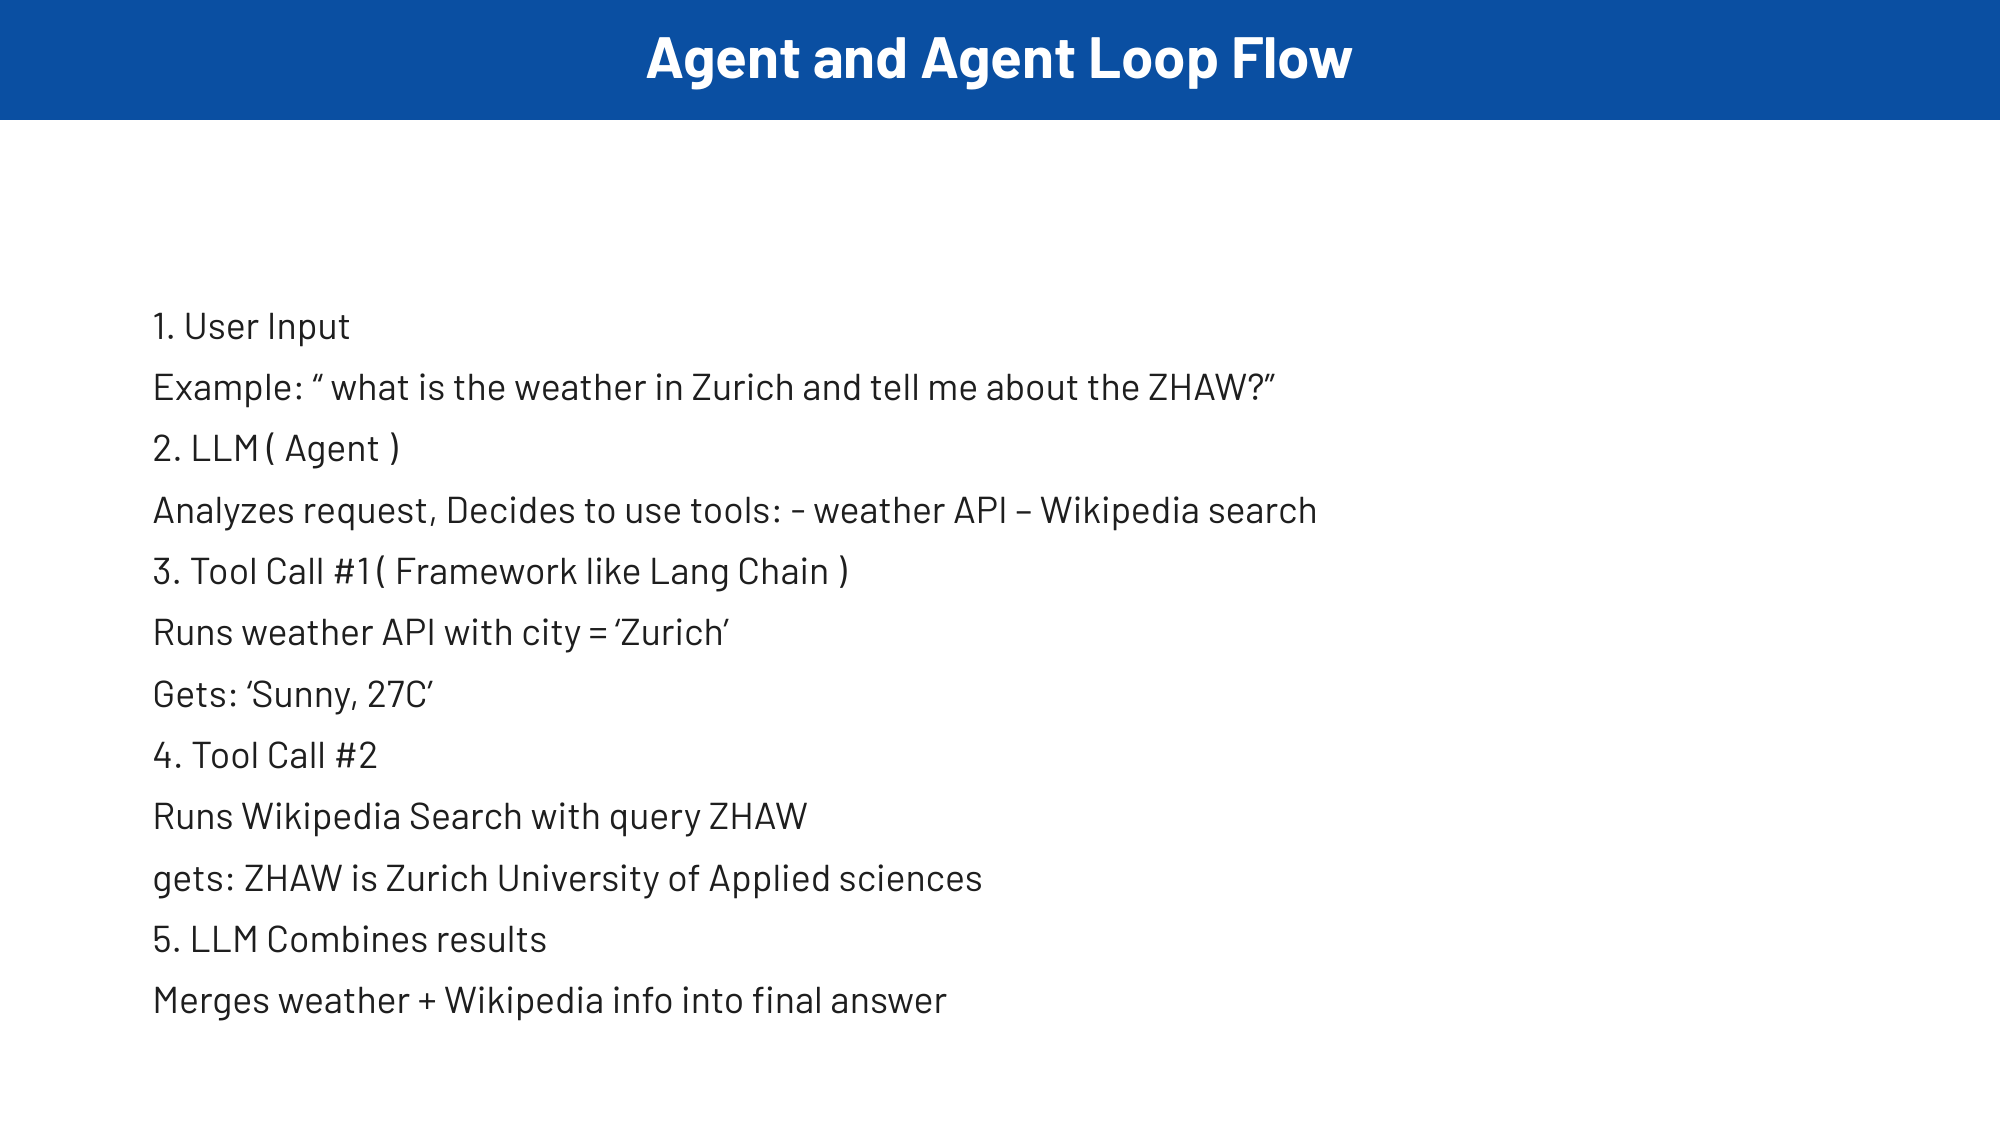

# Agent and Agent Loop Flow
1. User Input
Example: “ what is the weather in Zurich and tell me about the ZHAW?”
2. LLM ( Agent )
Analyzes request, Decides to use tools: - weather API – Wikipedia search
3. Tool Call #1 ( Framework like Lang Chain )
Runs weather API with city = ‘Zurich’
Gets: ‘Sunny, 27C’
4. Tool Call #2
Runs Wikipedia Search with query ZHAW
gets: ZHAW is Zurich University of Applied sciences
5. LLM Combines results
Merges weather + Wikipedia info into final answer